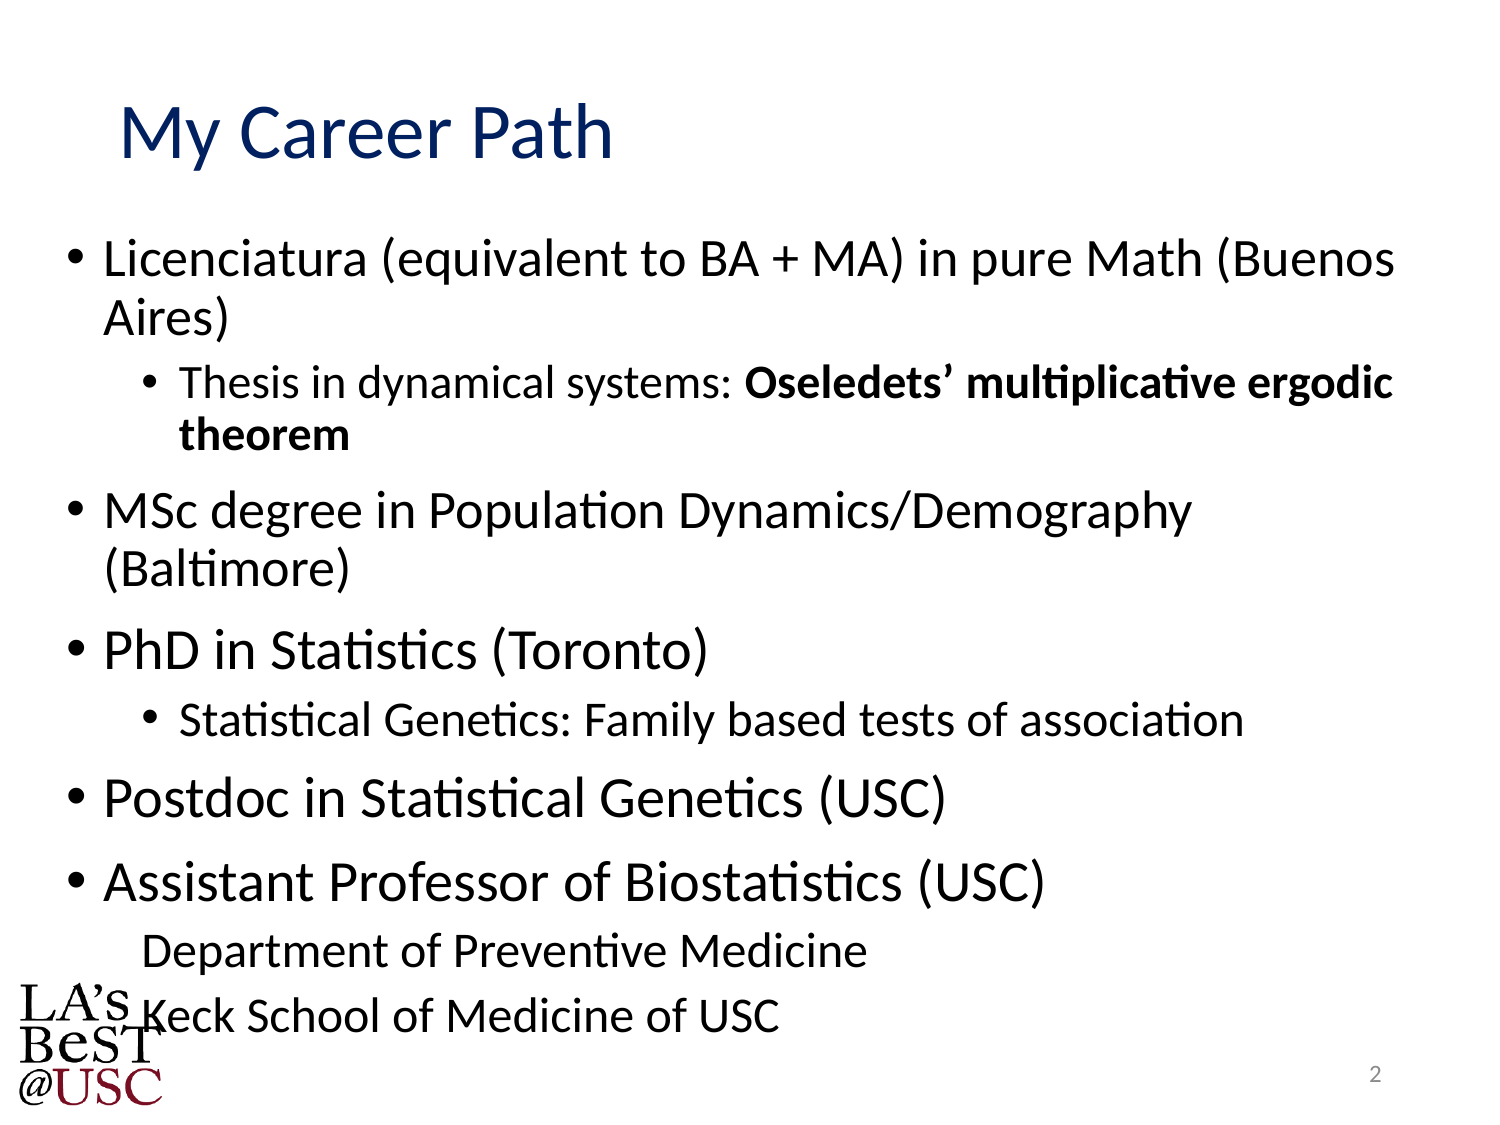

# My Career Path
Licenciatura (equivalent to BA + MA) in pure Math (Buenos Aires)
Thesis in dynamical systems: Oseledets’ multiplicative ergodic theorem
MSc degree in Population Dynamics/Demography (Baltimore)
PhD in Statistics (Toronto)
Statistical Genetics: Family based tests of association
Postdoc in Statistical Genetics (USC)
Assistant Professor of Biostatistics (USC)
Department of Preventive Medicine
Keck School of Medicine of USC

2